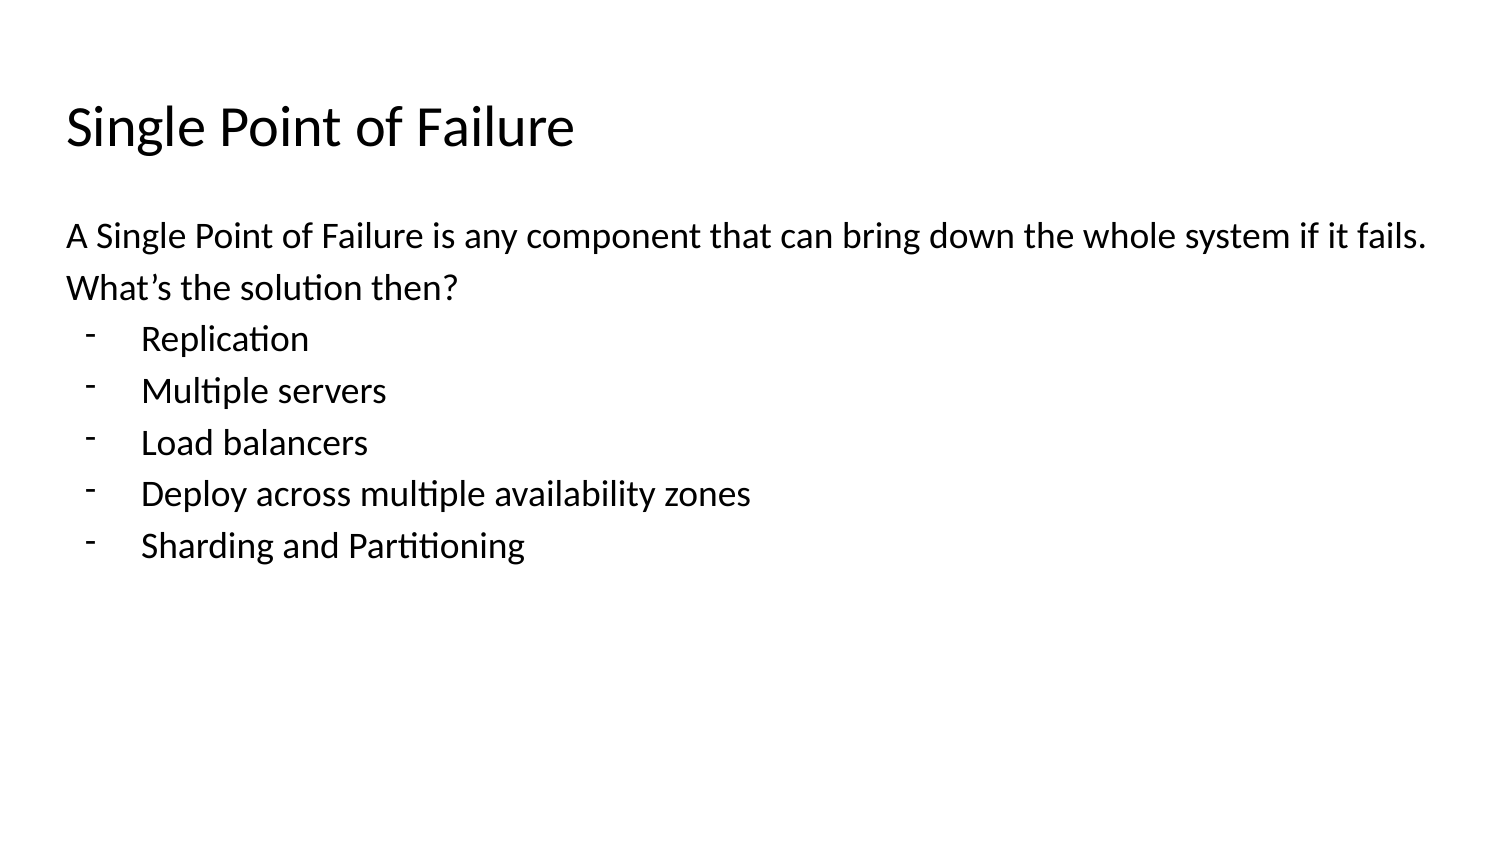

# Single Point of Failure
A Single Point of Failure is any component that can bring down the whole system if it fails.
What’s the solution then?
Replication
Multiple servers
Load balancers
Deploy across multiple availability zones
Sharding and Partitioning